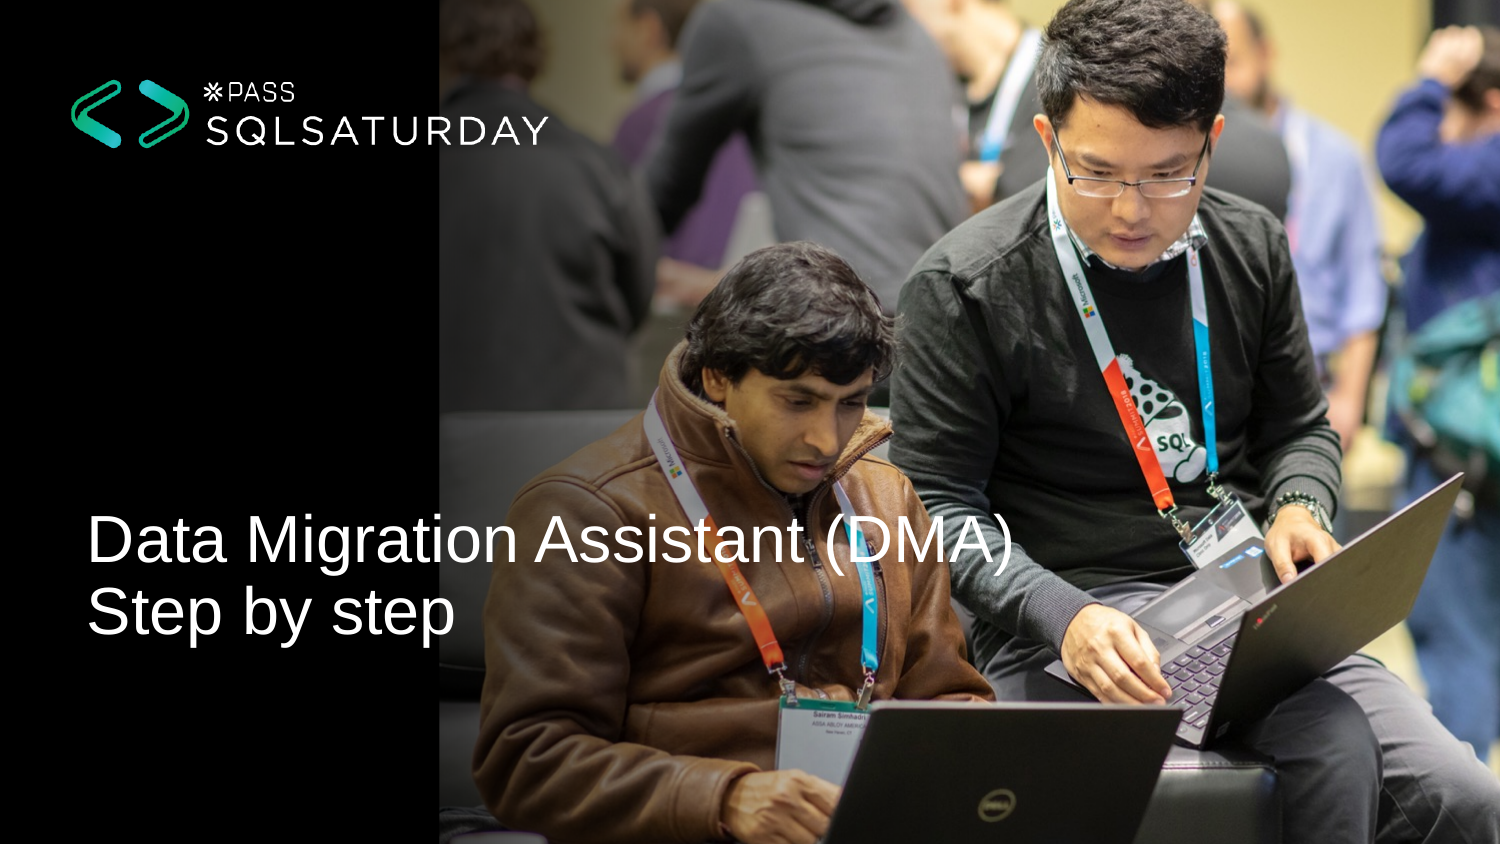

Data Migration Assistant (DMA)
Step by step